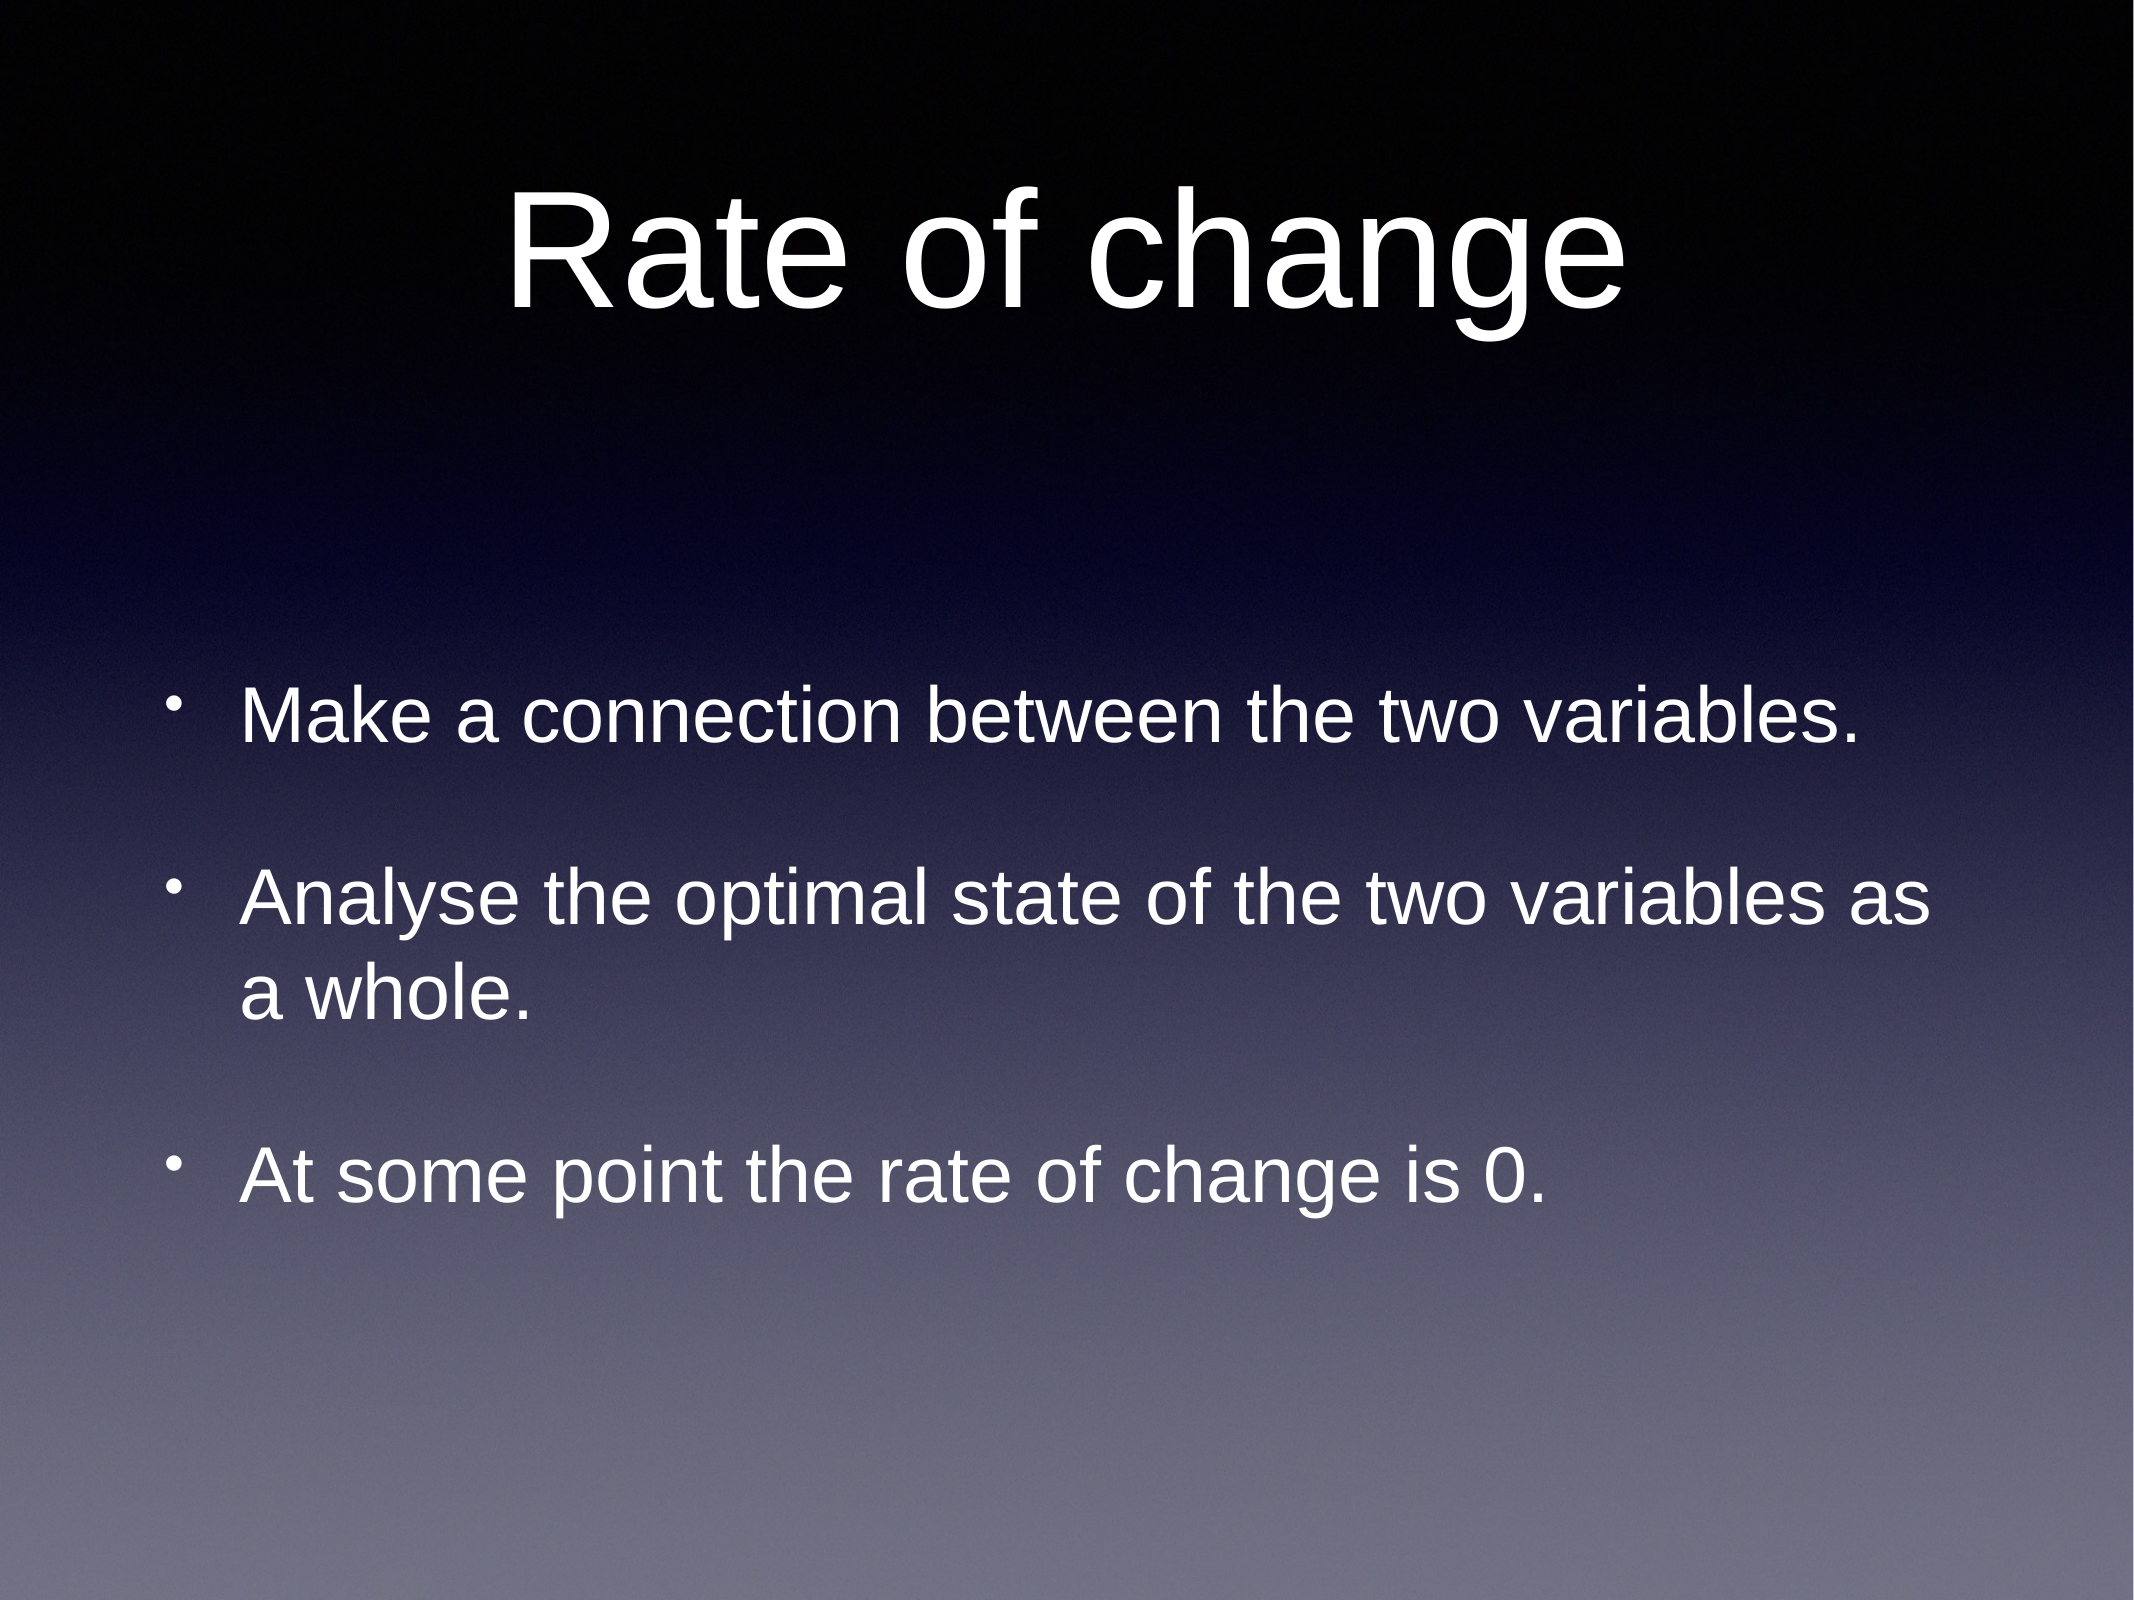

# Rate of change
Make a connection between the two variables.
Analyse the optimal state of the two variables as a whole.
At some point the rate of change is 0.